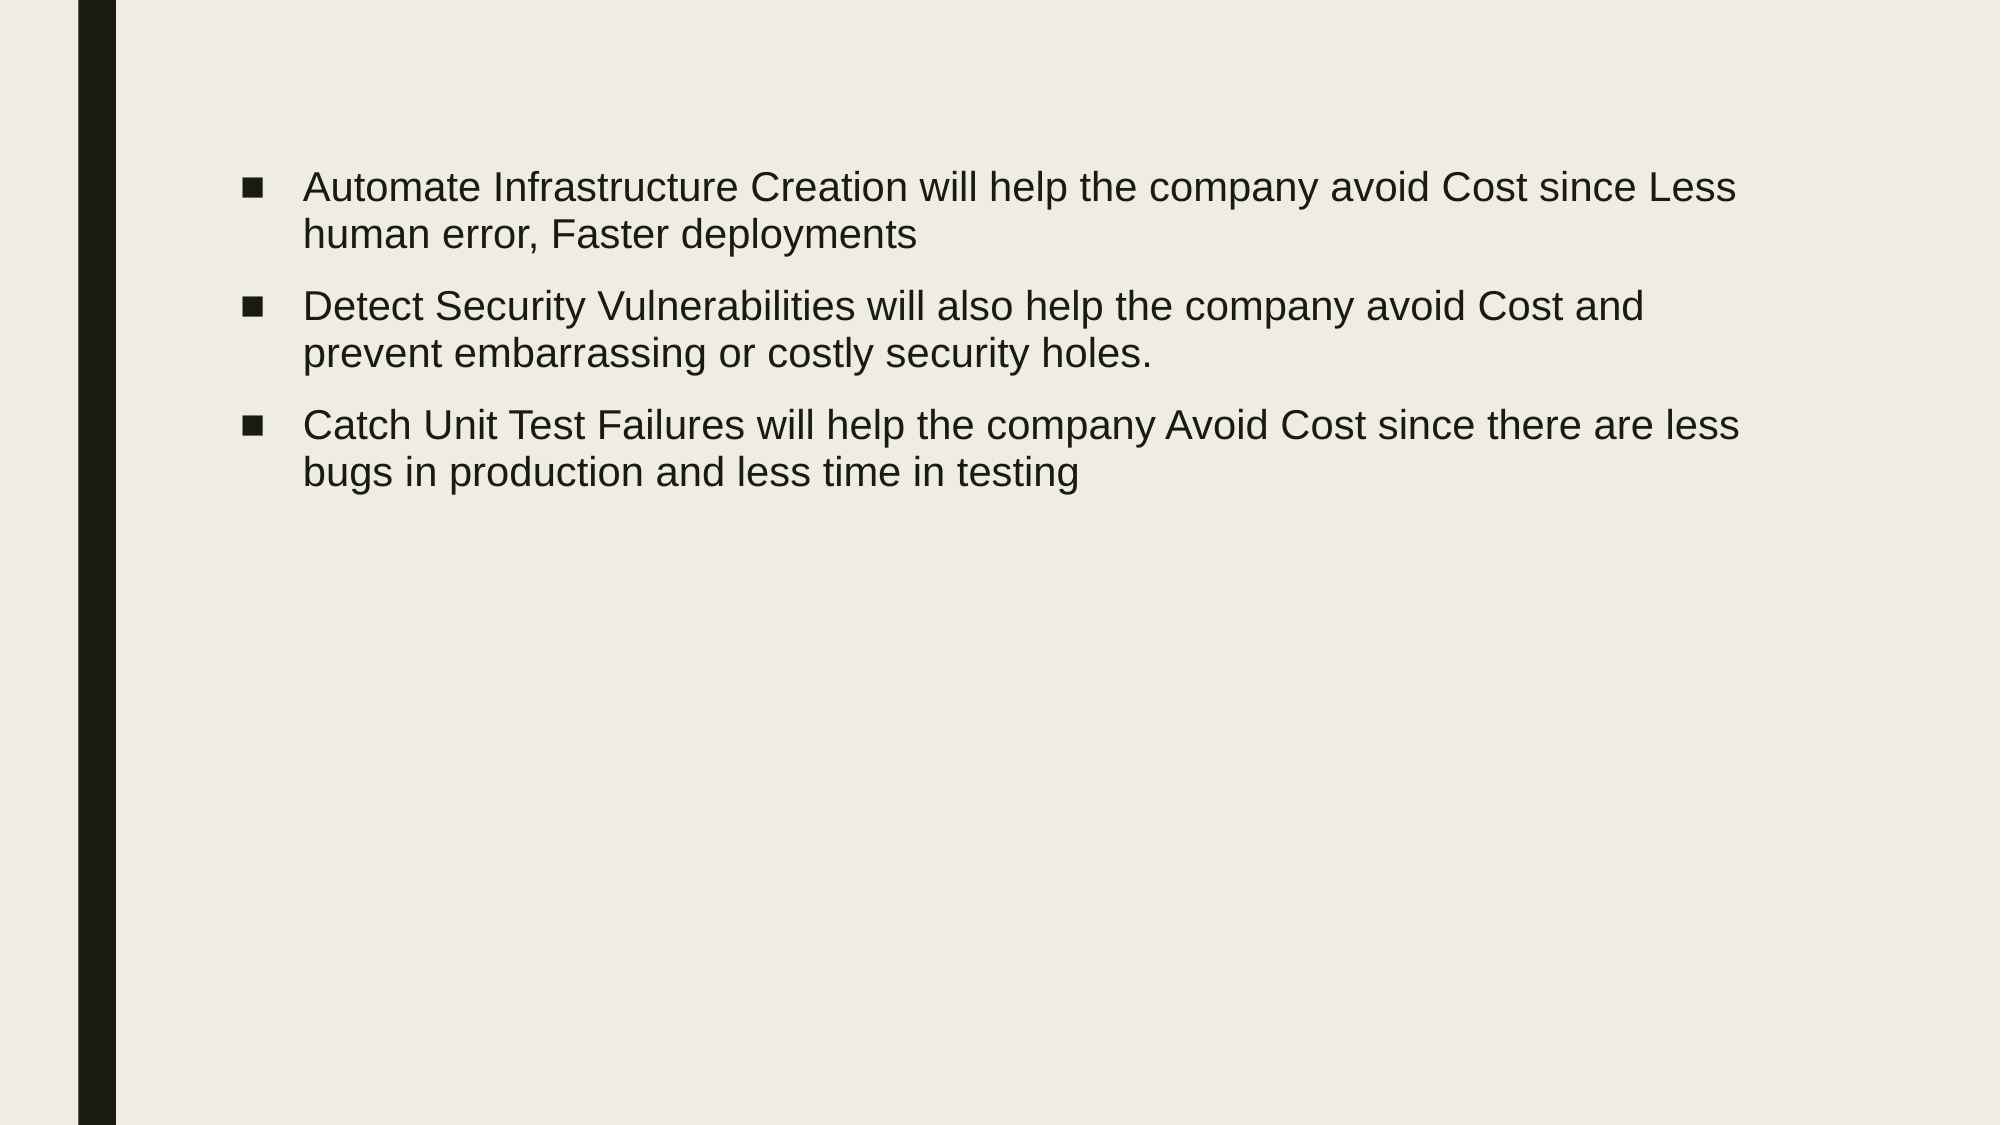

Automate Infrastructure Creation will help the company avoid Cost since Less human error, Faster deployments
Detect Security Vulnerabilities will also help the company avoid Cost and prevent embarrassing or costly security holes.
Catch Unit Test Failures will help the company Avoid Cost since there are less bugs in production and less time in testing